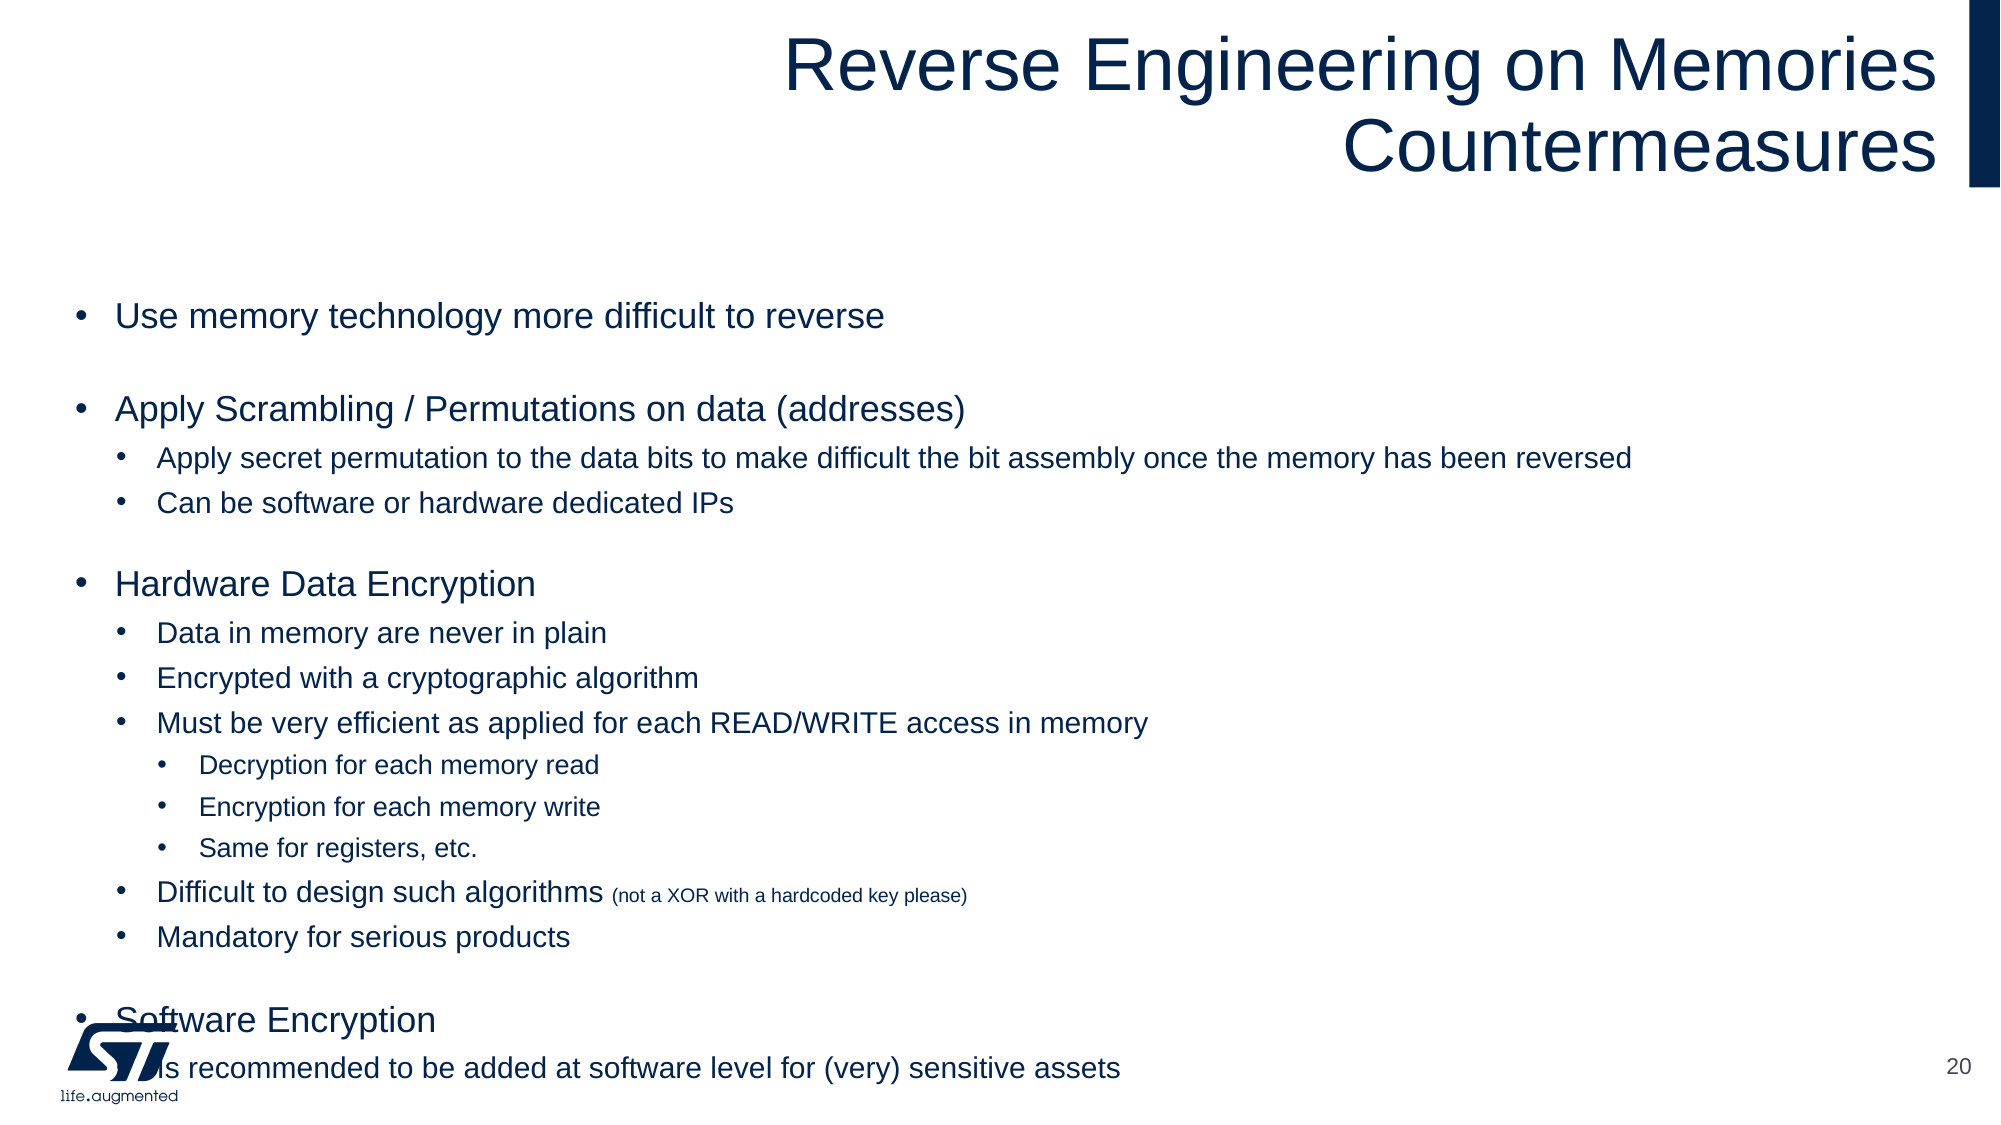

# Reverse Engineering on Memories Countermeasures
Use memory technology more difficult to reverse

Apply Scrambling / Permutations on data (addresses)
Apply secret permutation to the data bits to make difficult the bit assembly once the memory has been reversed
Can be software or hardware dedicated IPs

Hardware Data Encryption
Data in memory are never in plain
Encrypted with a cryptographic algorithm
Must be very efficient as applied for each READ/WRITE access in memory
Decryption for each memory read
Encryption for each memory write
Same for registers, etc.
Difficult to design such algorithms (not a XOR with a hardcoded key please)
Mandatory for serious products

Software Encryption
Is recommended to be added at software level for (very) sensitive assets

20